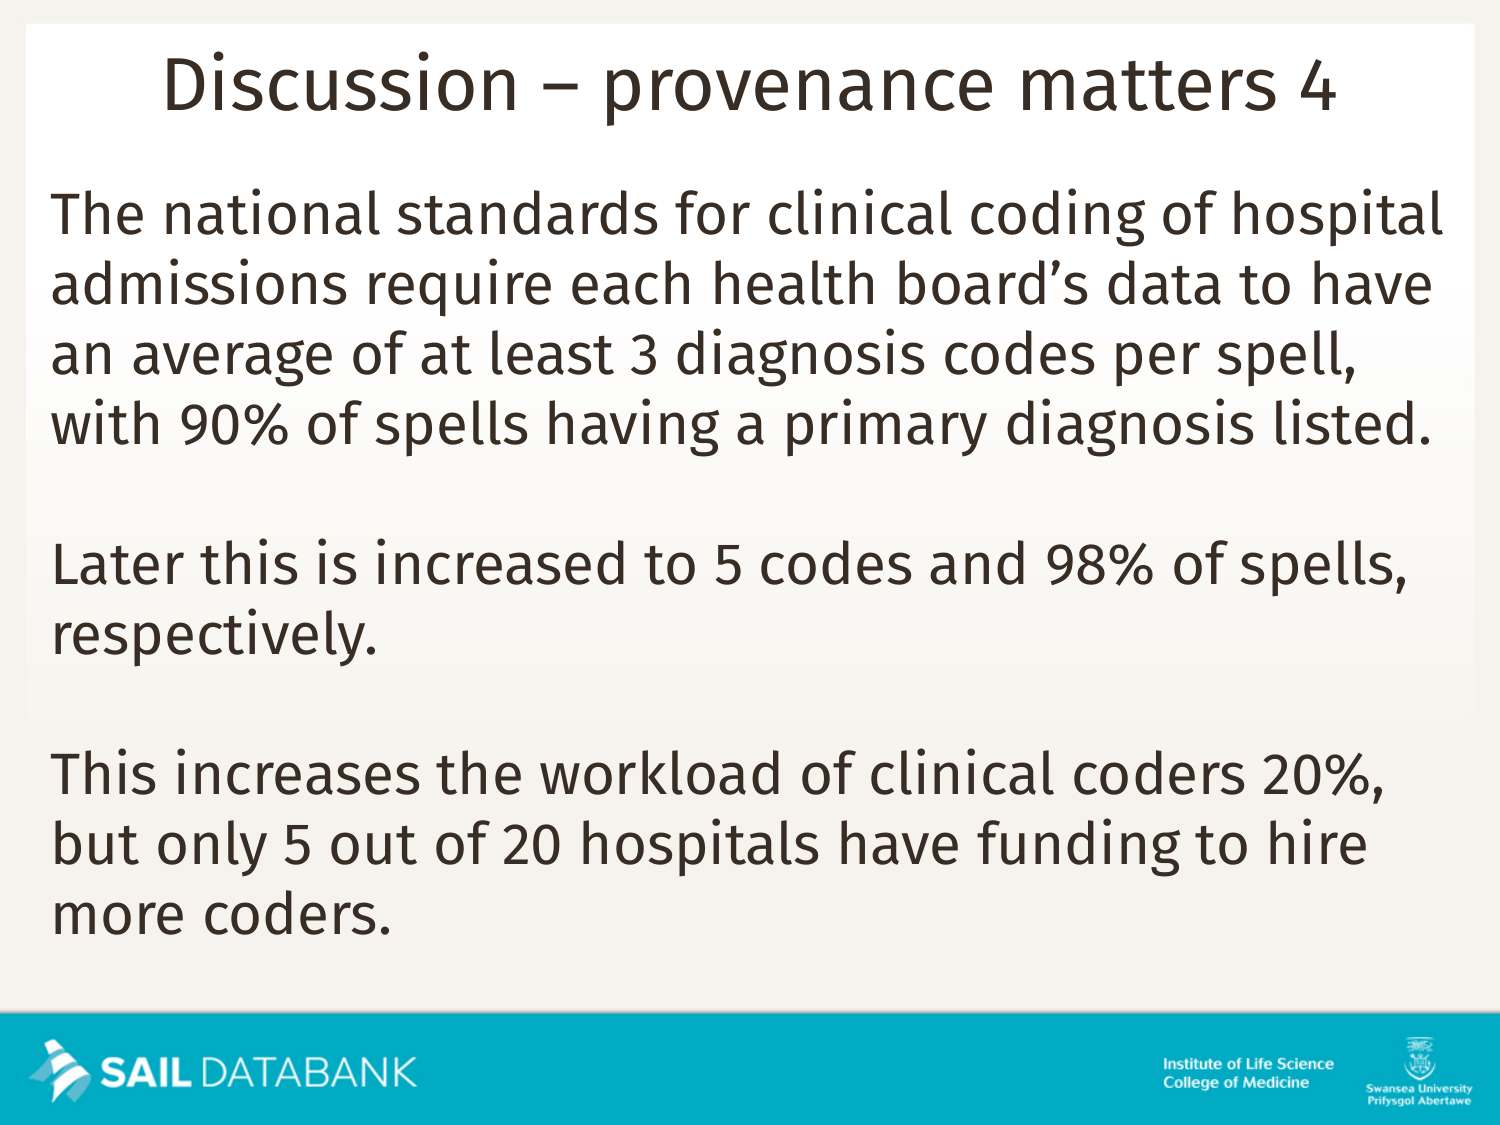

Discussion – provenance matters 4
The national standards for clinical coding of hospital admissions require each health board’s data to have an average of at least 3 diagnosis codes per spell, with 90% of spells having a primary diagnosis listed.

Later this is increased to 5 codes and 98% of spells, respectively.

This increases the workload of clinical coders 20%, but only 5 out of 20 hospitals have funding to hire more coders.